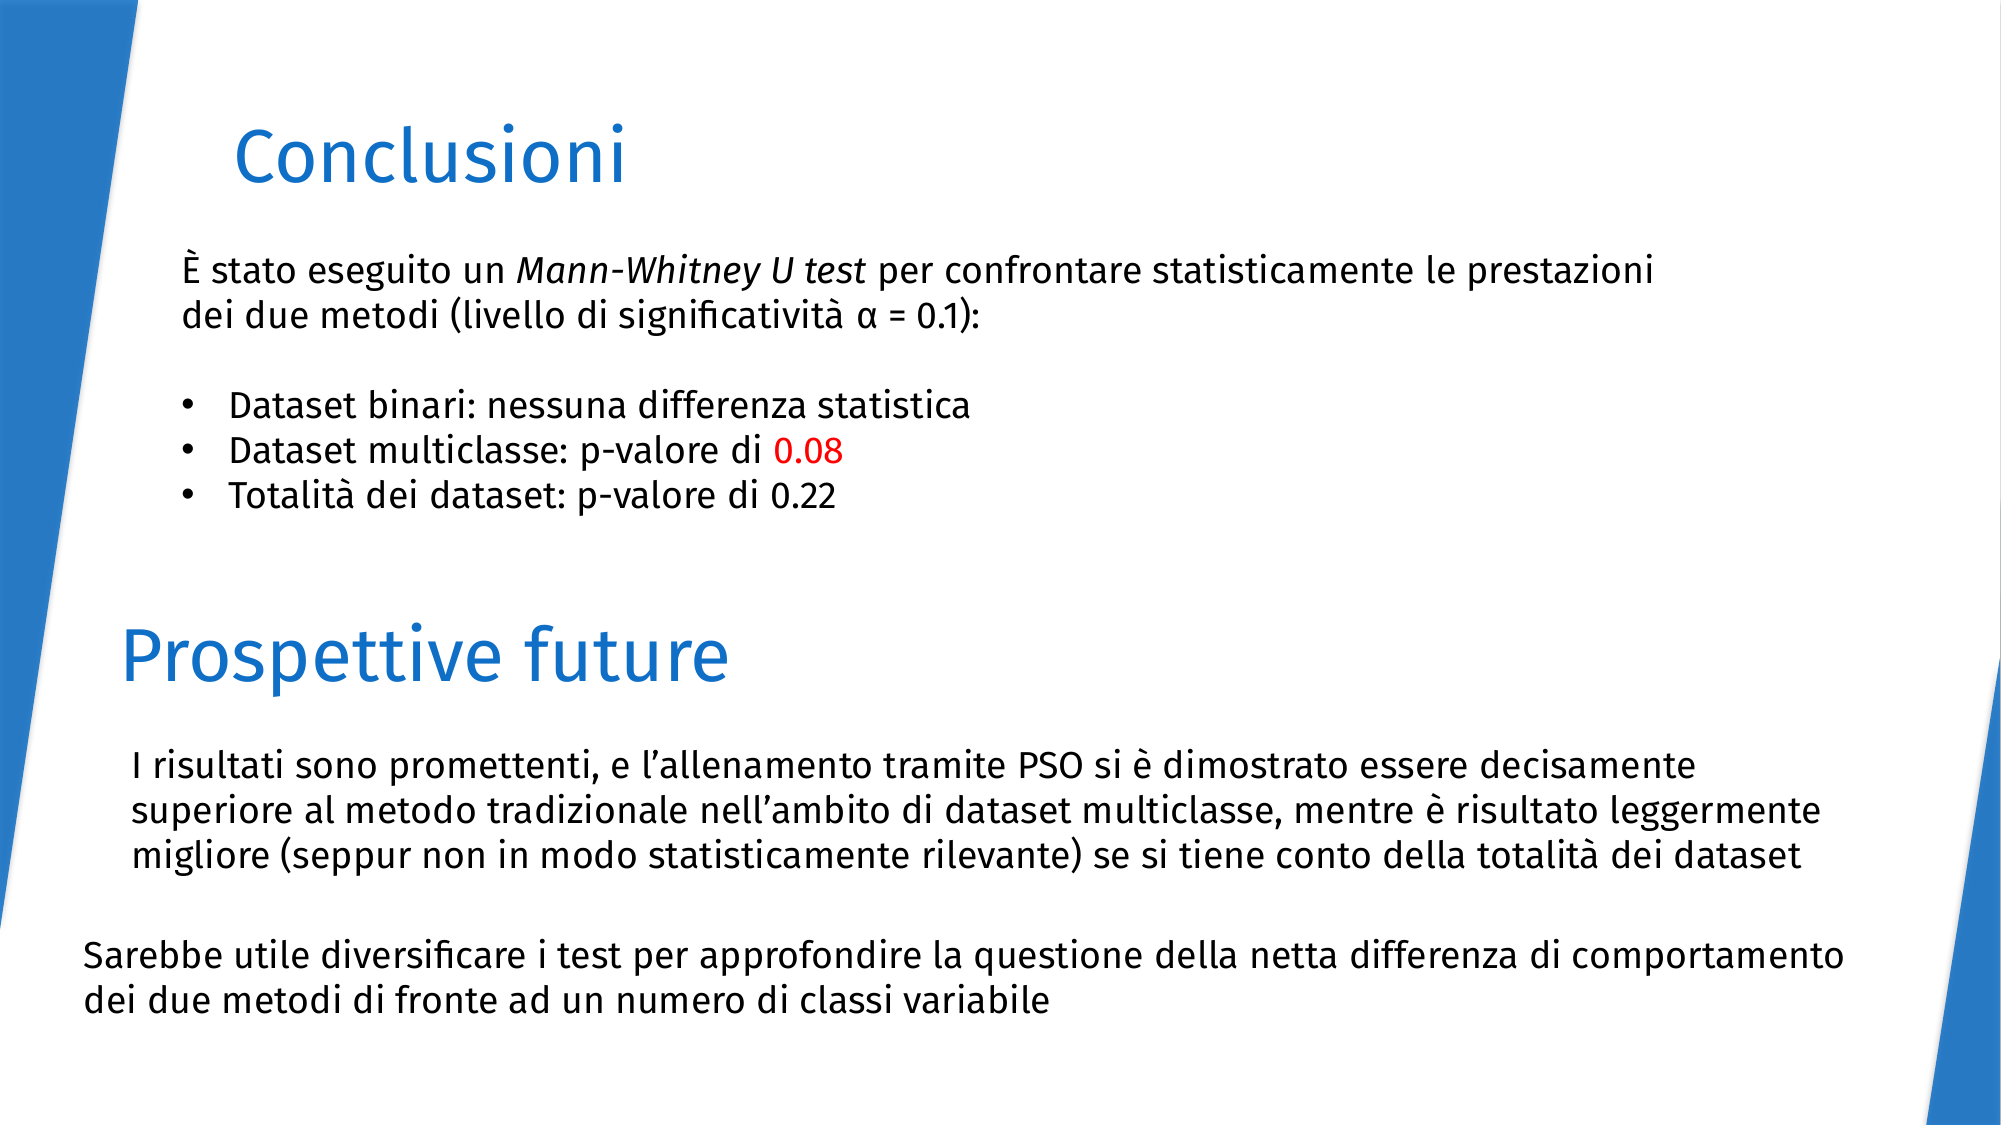

# Conclusioni
È stato eseguito un Mann-Whitney U test per confrontare statisticamente le prestazioni
dei due metodi (livello di significatività α = 0.1):

Dataset binari: nessuna differenza statistica
Dataset multiclasse: p-valore di 0.08
Totalità dei dataset: p-valore di 0.22
Prospettive future

I risultati sono promettenti, e l’allenamento tramite PSO si è dimostrato essere decisamente superiore al metodo tradizionale nell’ambito di dataset multiclasse, mentre è risultato leggermente migliore (seppur non in modo statisticamente rilevante) se si tiene conto della totalità dei dataset
Sarebbe utile diversificare i test per approfondire la questione della netta differenza di comportamento dei due metodi di fronte ad un numero di classi variabile